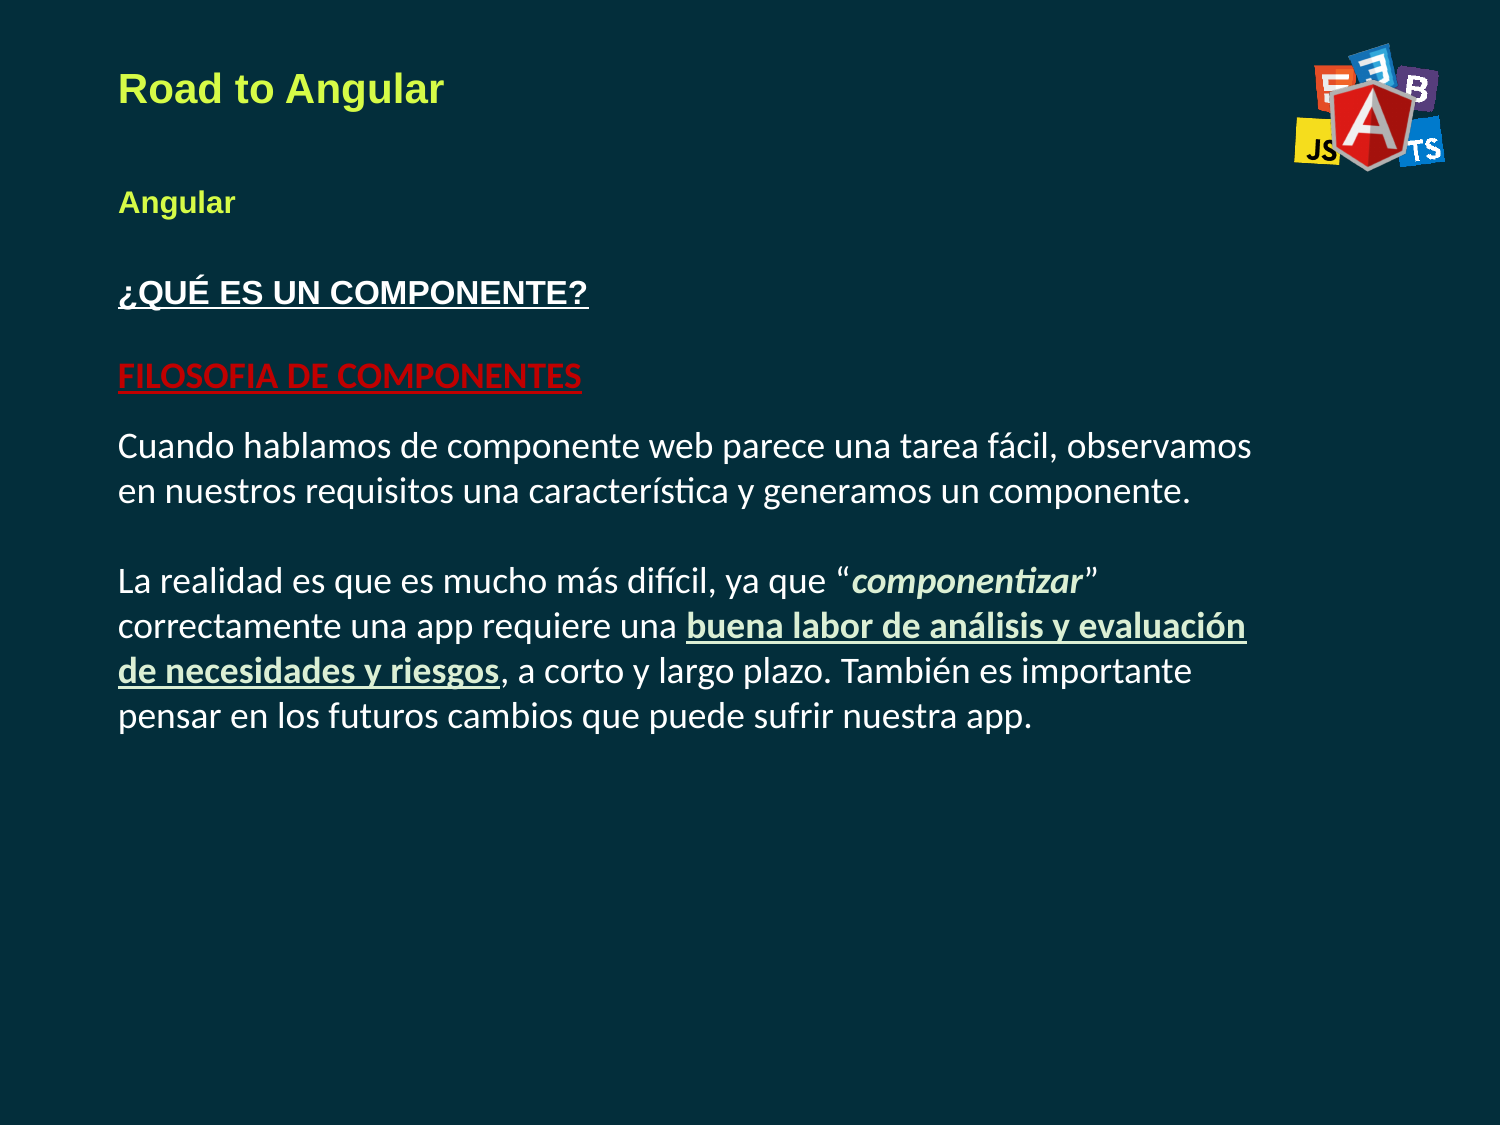

# Road to Angular
Angular
¿QUÉ ES UN COMPONENTE?

FILOSOFIA DE COMPONENTES
Cuando hablamos de componente web parece una tarea fácil, observamos en nuestros requisitos una característica y generamos un componente.

La realidad es que es mucho más difícil, ya que “componentizar” correctamente una app requiere una buena labor de análisis y evaluación de necesidades y riesgos, a corto y largo plazo. También es importante pensar en los futuros cambios que puede sufrir nuestra app.